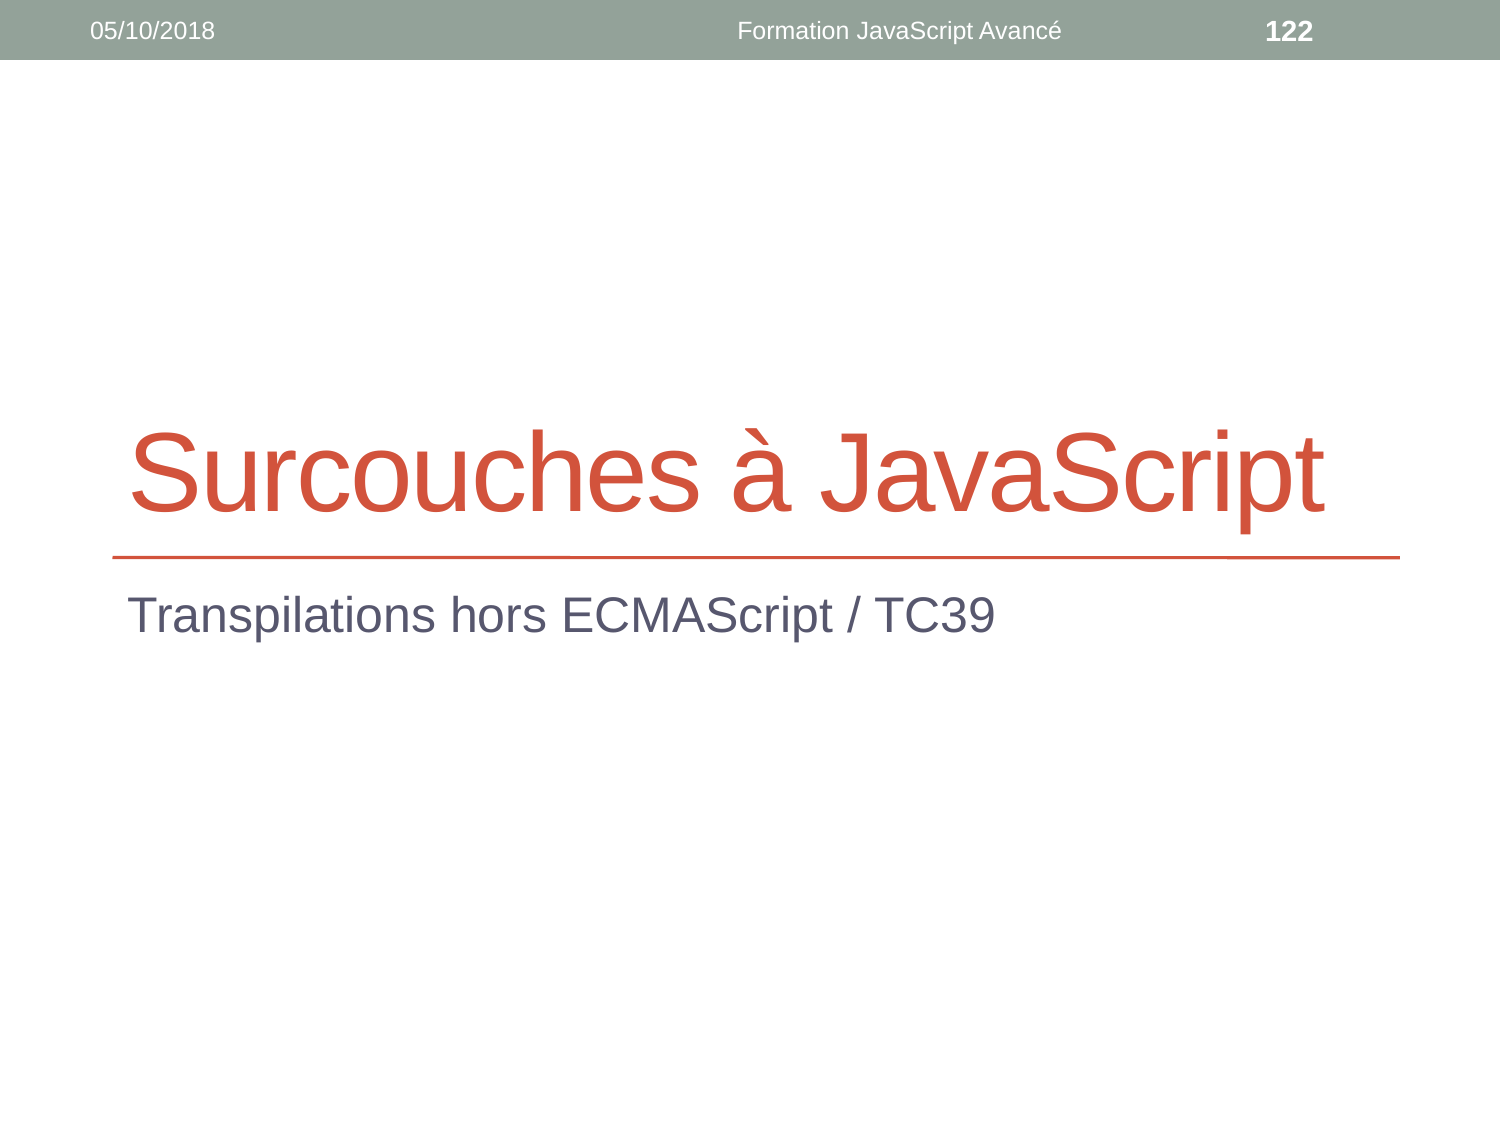

05/10/2018
Formation JavaScript Avancé
122
# Surcouches à JavaScript
Transpilations hors ECMAScript / TC39